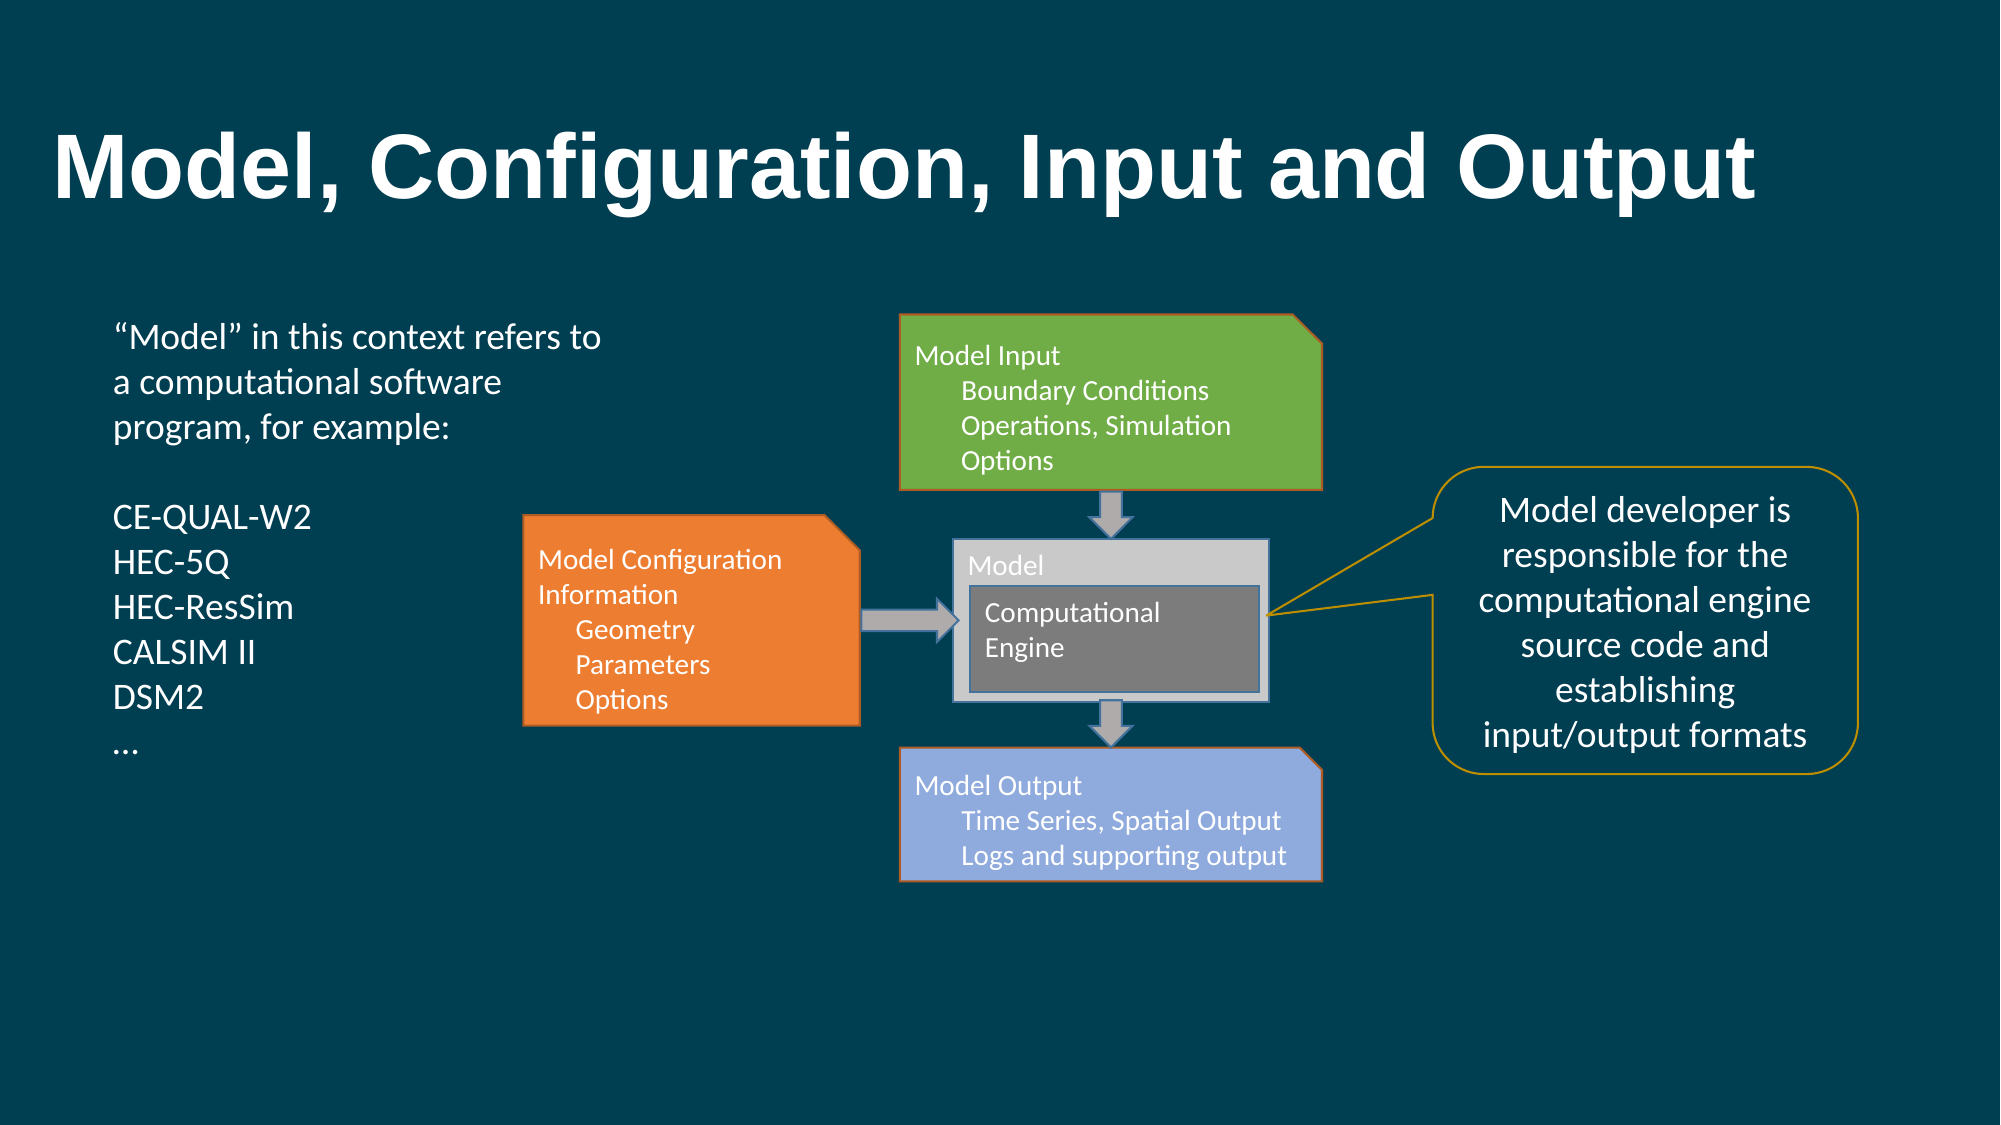

# Model, Configuration, Input and Output
“Model” in this context refers to a computational software program, for example:

CE-QUAL-W2
HEC-5Q
HEC-ResSim
CALSIM II
DSM2
…

Model Input
	Boundary Conditions
	Operations, Simulation Options

Model developer is responsible for the computational engine source code and establishing input/output formats

Model Configuration Information
	Geometry
	Parameters
	Options

Model
Computational Engine

Model Output
	Time Series, Spatial Output
	Logs and supporting output